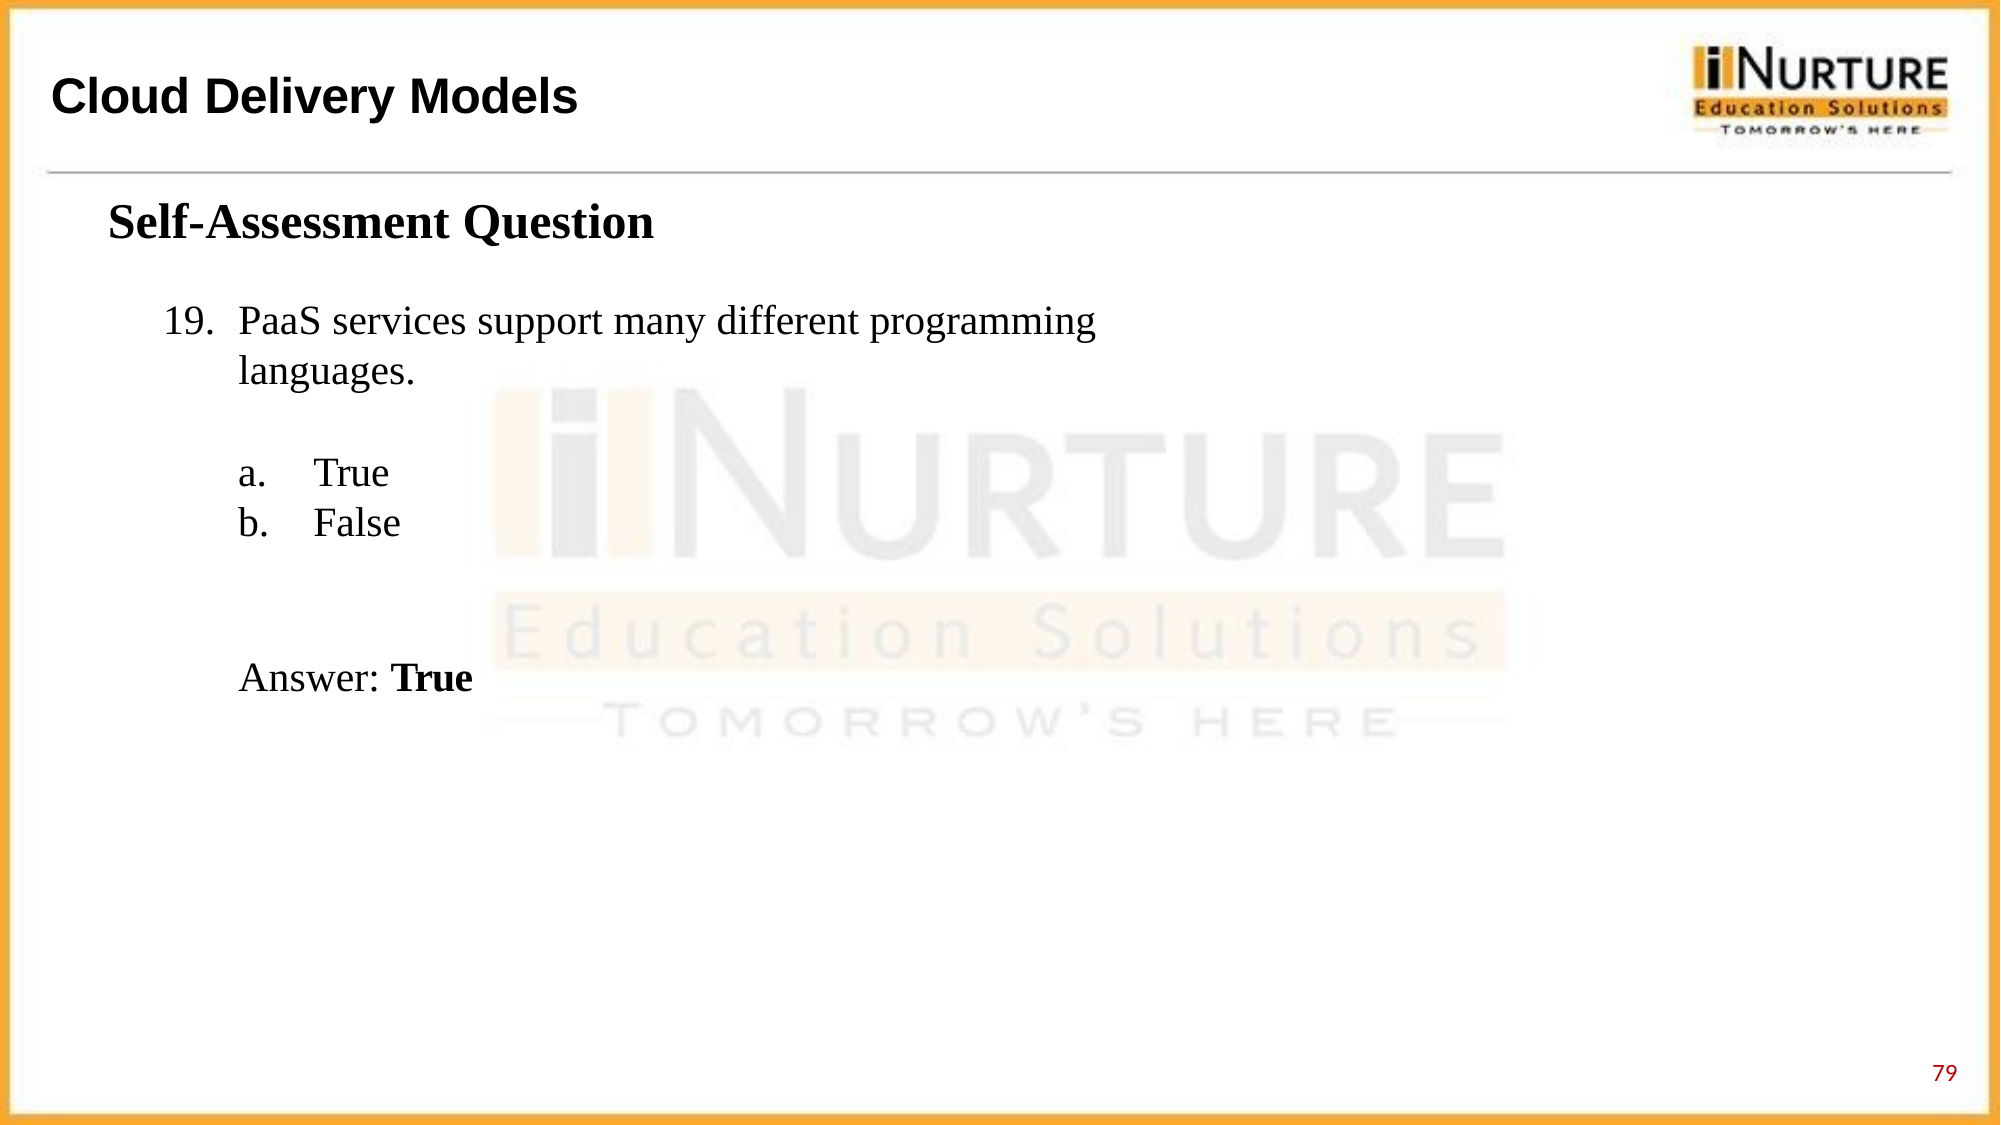

# Cloud Delivery Models
Self-Assessment Question
PaaS services support many different programming languages.

True
False

Answer: True
79